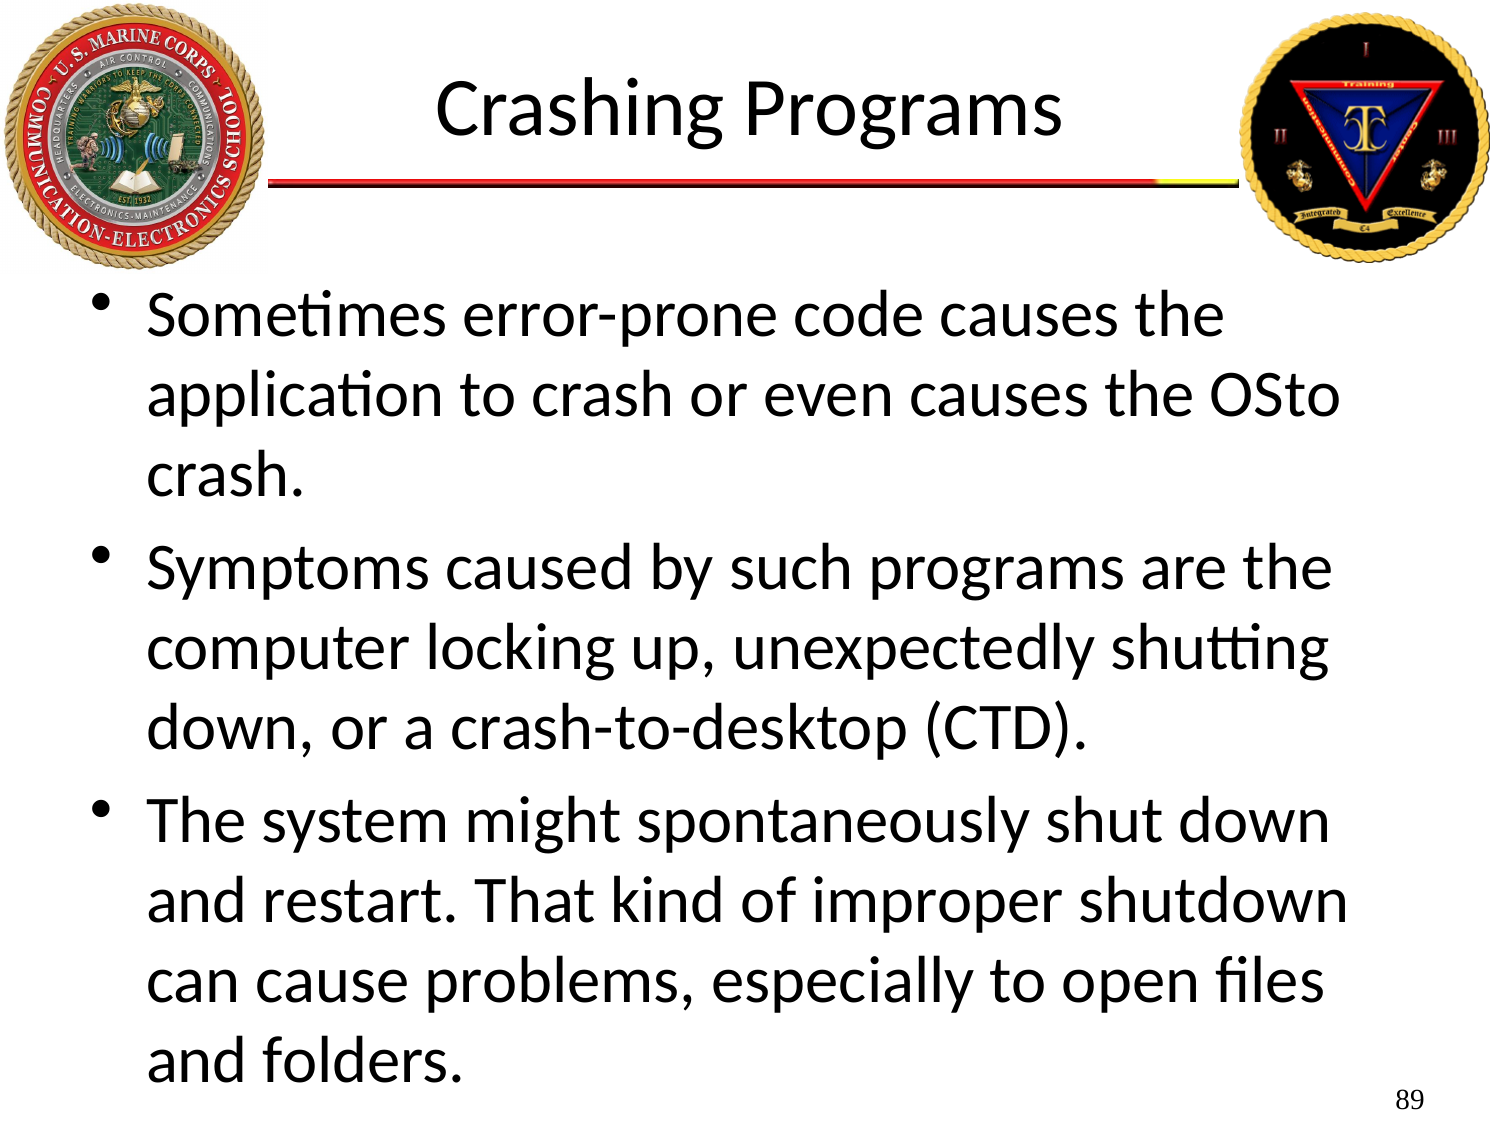

# Crashing Programs
Sometimes error-prone code causes the application to crash or even causes the OSto crash.
Symptoms caused by such programs are the computer locking up, unexpectedly shutting down, or a crash-to-desktop (CTD).
The system might spontaneously shut down and restart. That kind of improper shutdown can cause problems, especially to open files and folders.